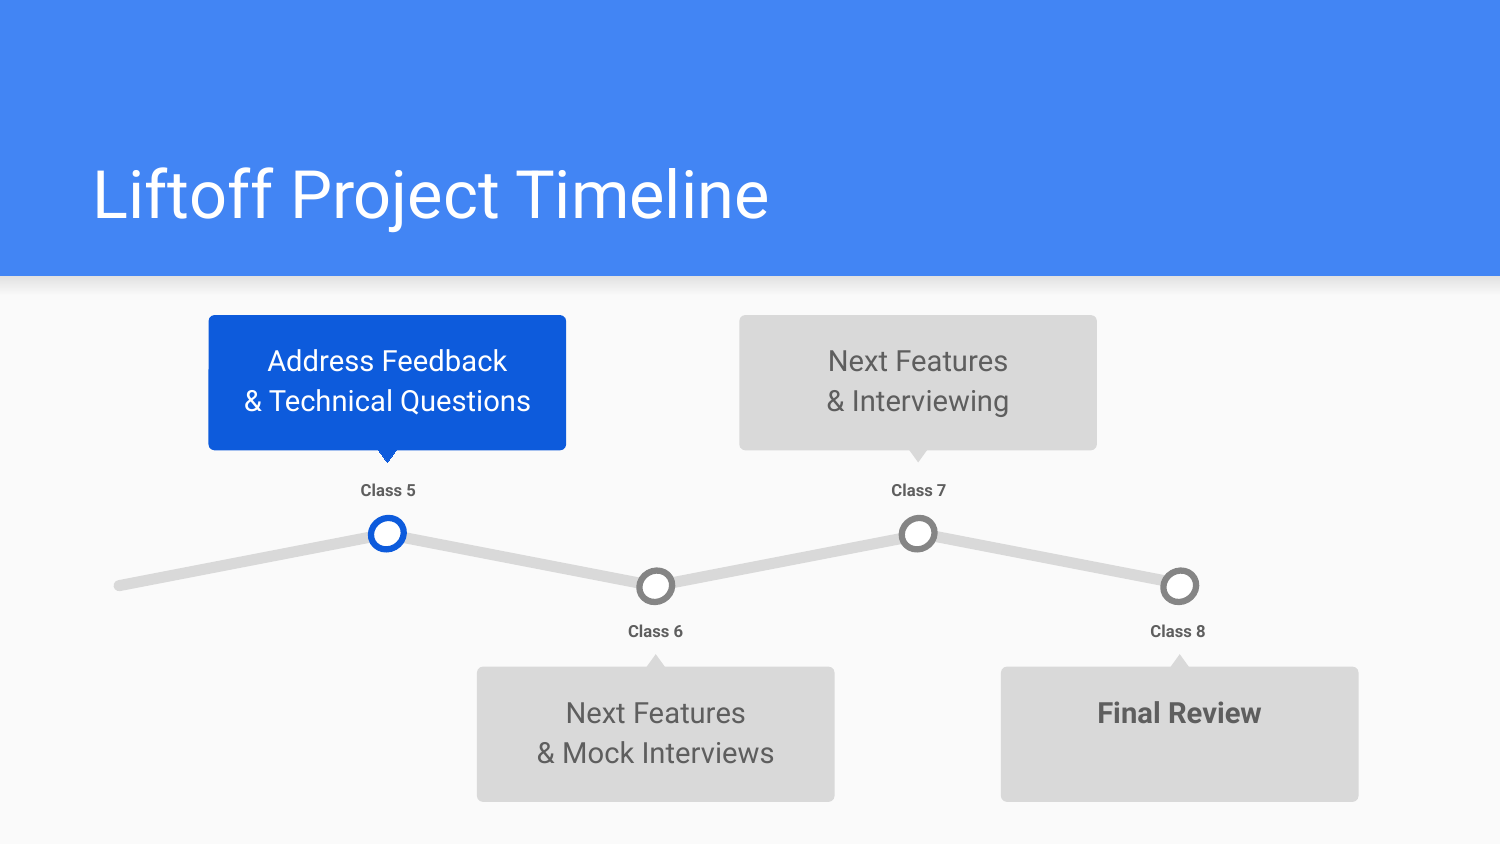

# Liftoff Project Timeline

Address Feedback
& Technical Questions

Class 5

Next Features
& Interviewing

Class 7

Class 6

Next Features
& Mock Interviews

Class 8

Final Review